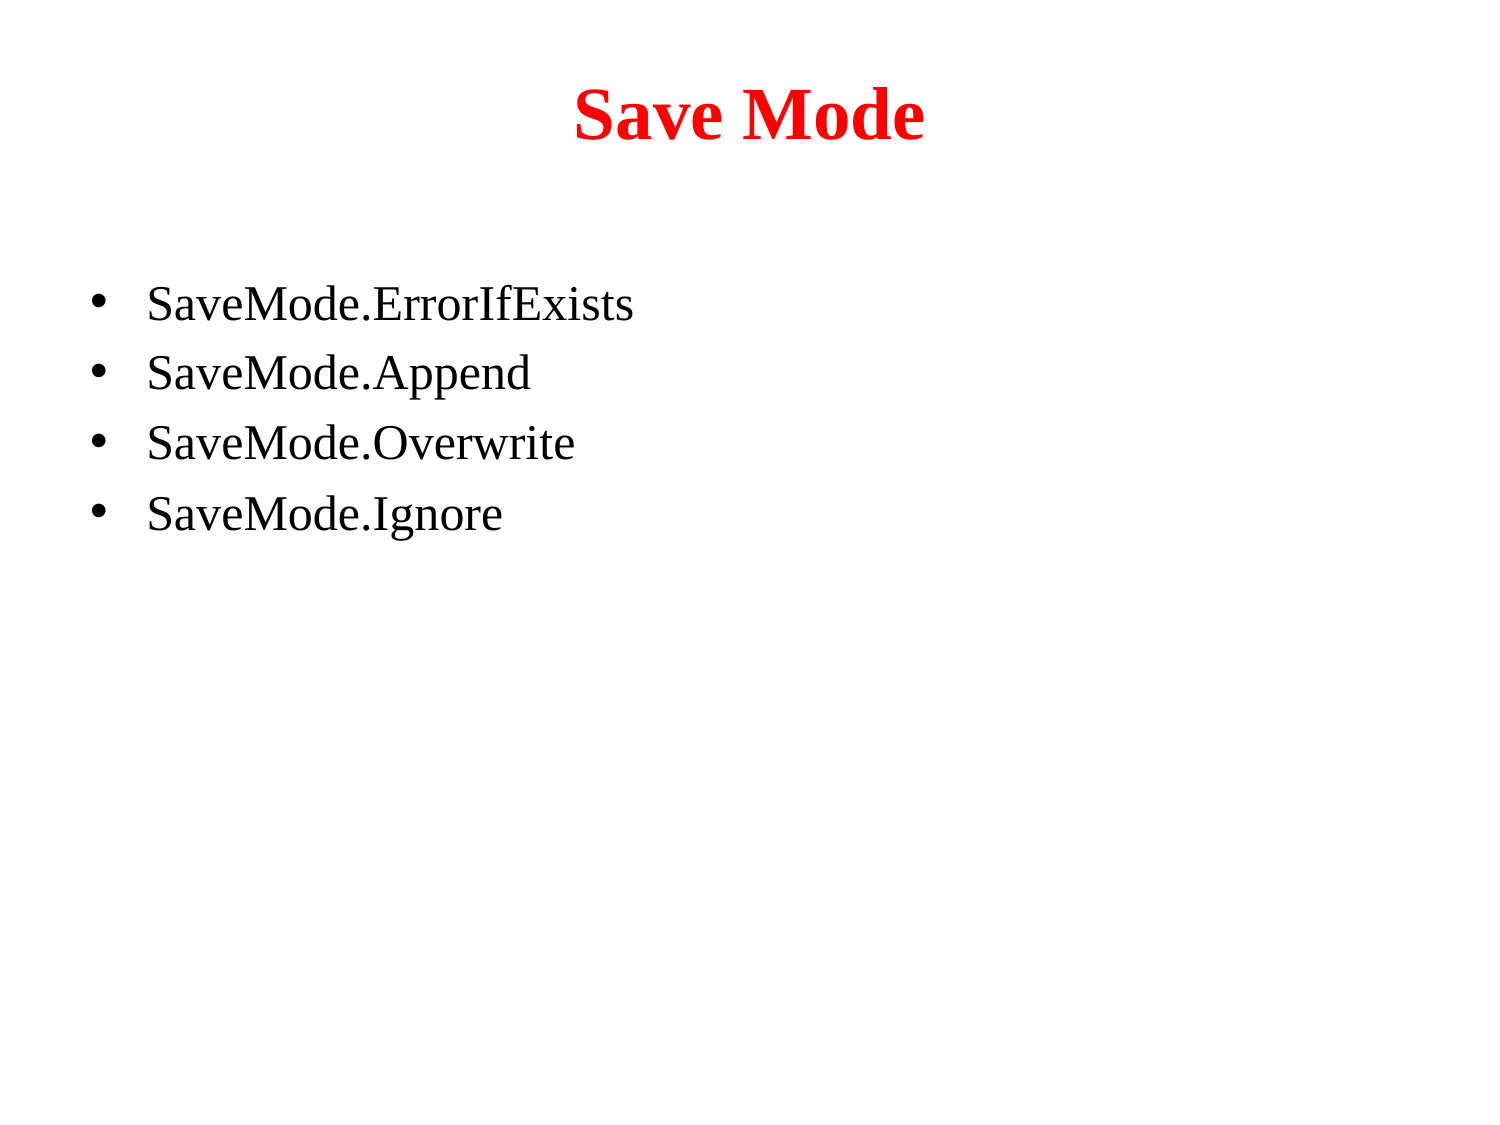

# Save Mode
SaveMode.ErrorIfExists
SaveMode.Append
SaveMode.Overwrite
SaveMode.Ignore